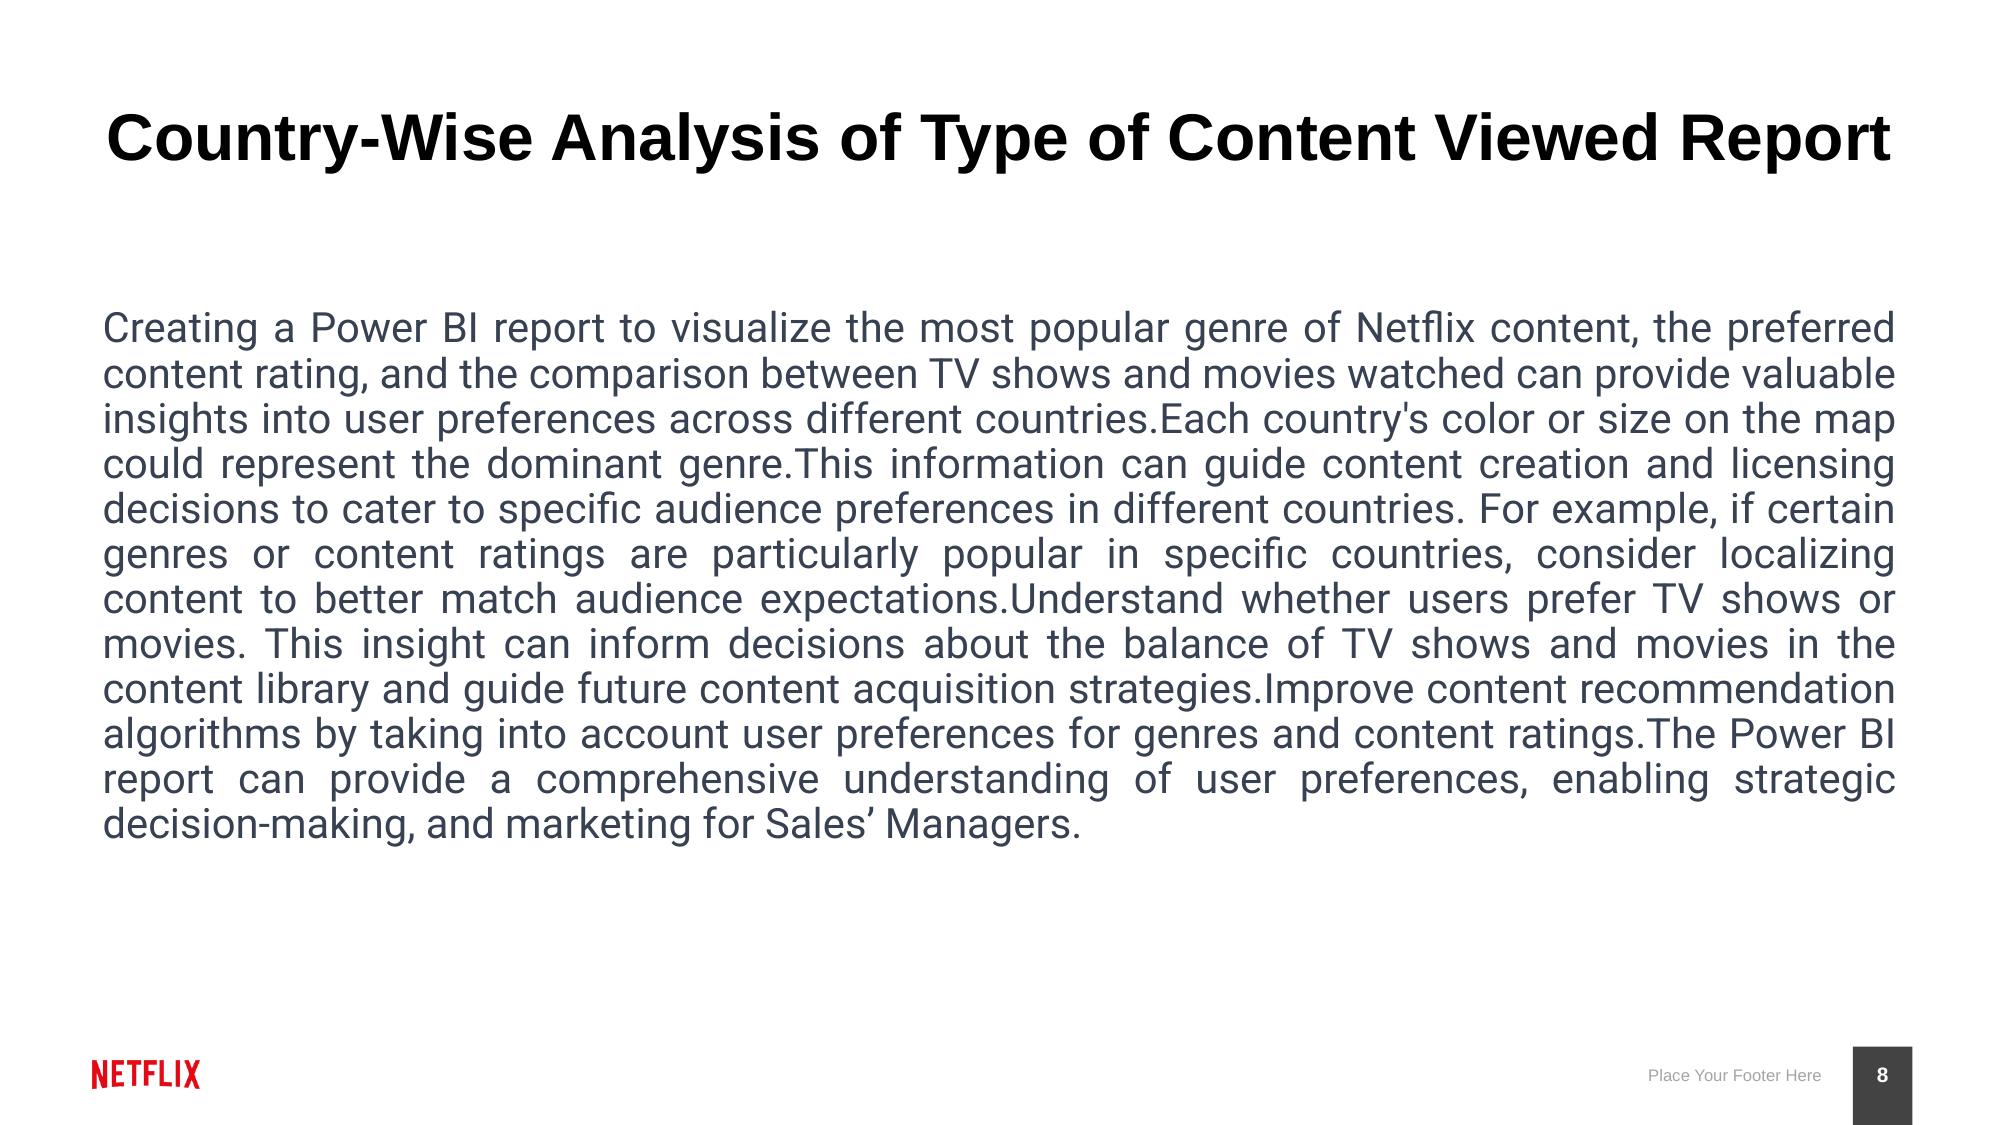

# Country-Wise Analysis of Type of Content Viewed Report
Creating a Power BI report to visualize the most popular genre of Netflix content, the preferred content rating, and the comparison between TV shows and movies watched can provide valuable insights into user preferences across different countries.Each country's color or size on the map could represent the dominant genre.This information can guide content creation and licensing decisions to cater to specific audience preferences in different countries. For example, if certain genres or content ratings are particularly popular in specific countries, consider localizing content to better match audience expectations.Understand whether users prefer TV shows or movies. This insight can inform decisions about the balance of TV shows and movies in the content library and guide future content acquisition strategies.Improve content recommendation algorithms by taking into account user preferences for genres and content ratings.The Power BI report can provide a comprehensive understanding of user preferences, enabling strategic decision-making, and marketing for Sales’ Managers.